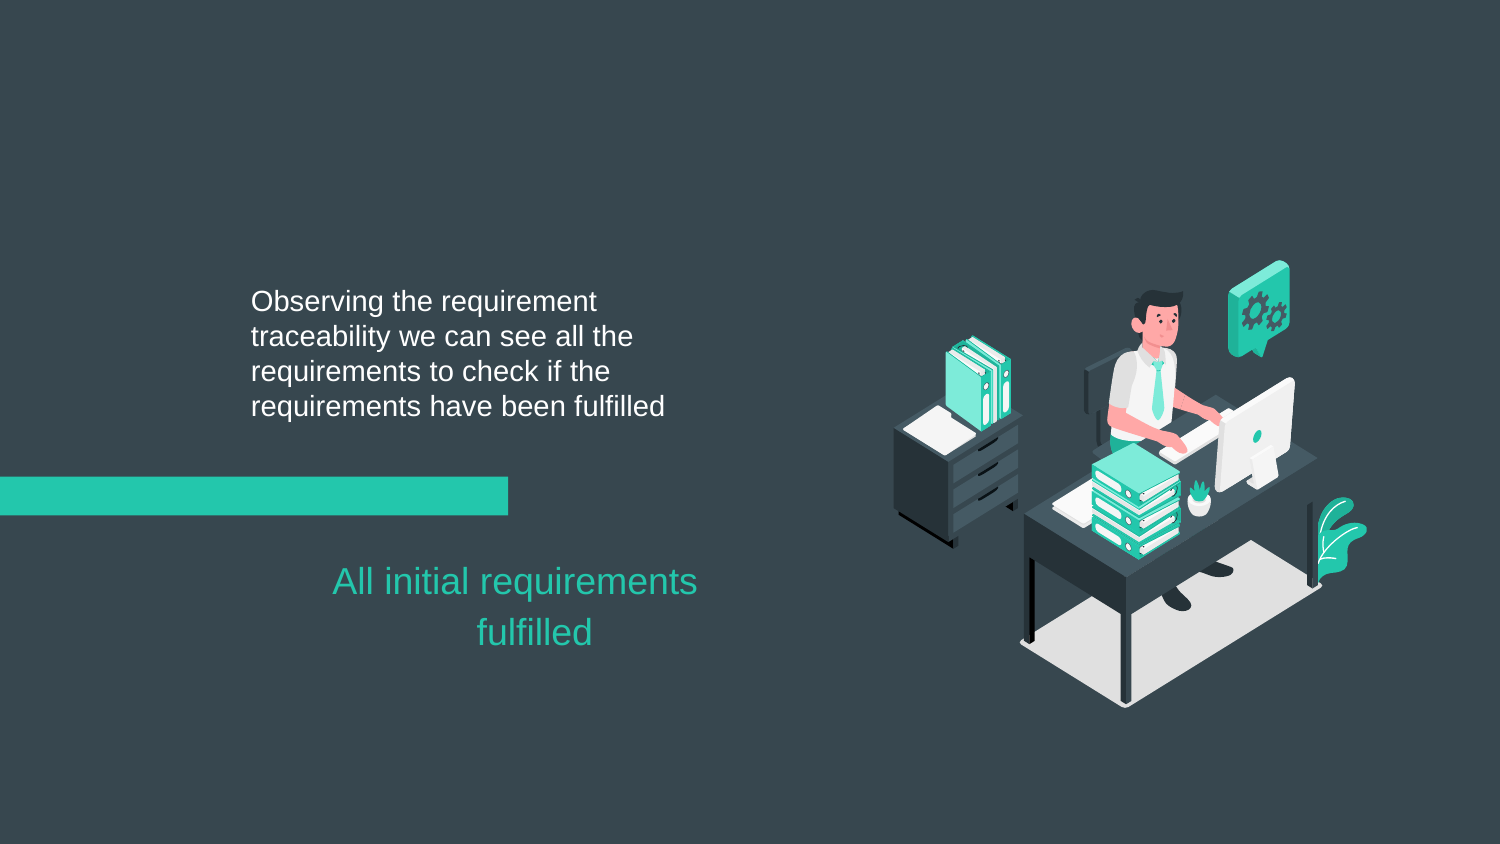

Observing the requirement traceability we can see all the requirements to check if the requirements have been fulfilled
All initial requirements fulfilled